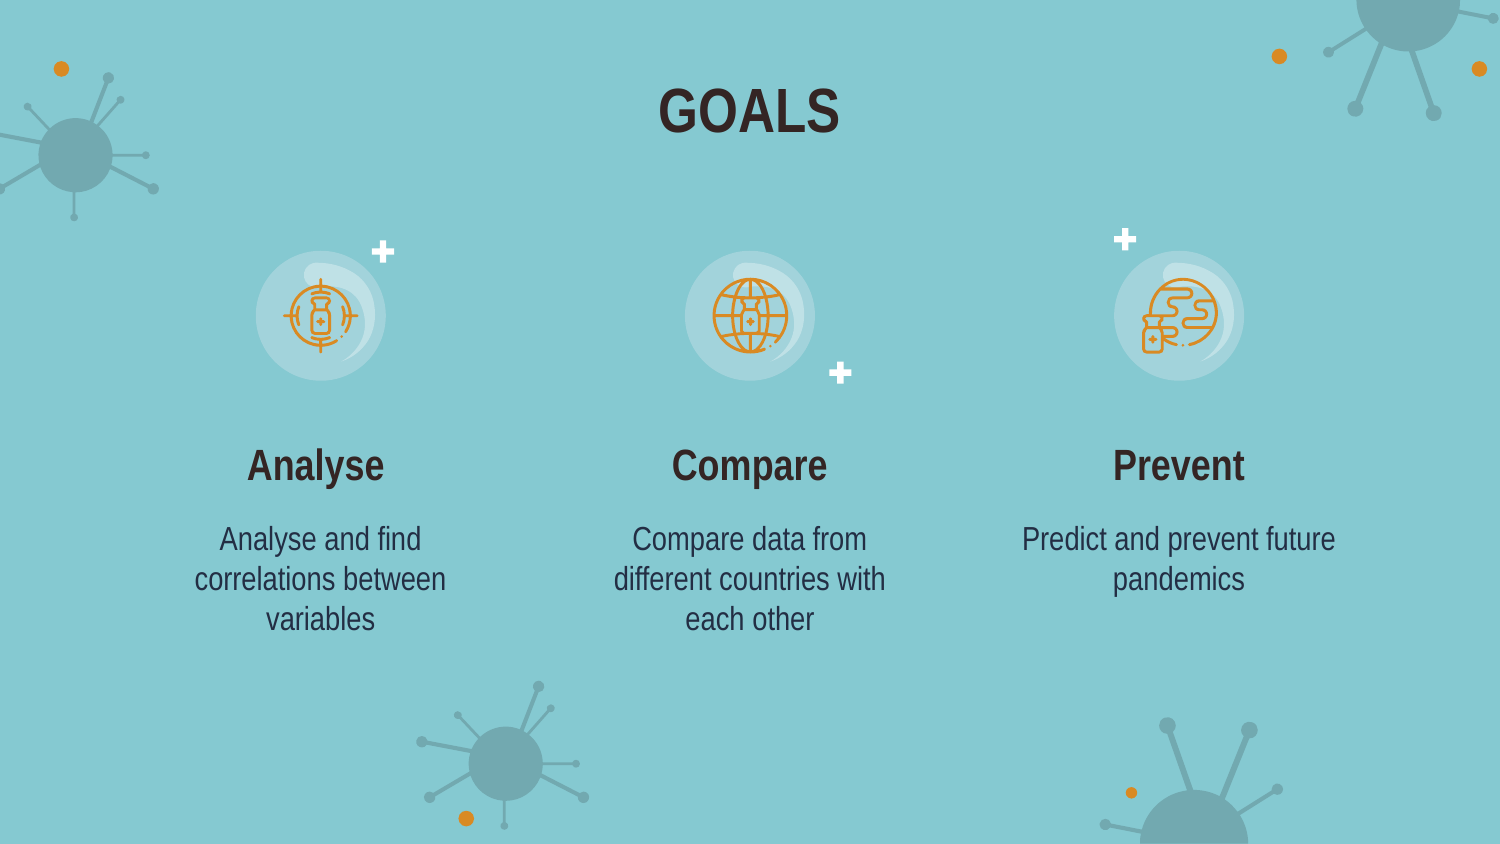

# GOALS

Analyse
Compare
Prevent
Analyse and find correlations between variables
Compare data from different countries with each other
Predict and prevent future pandemics